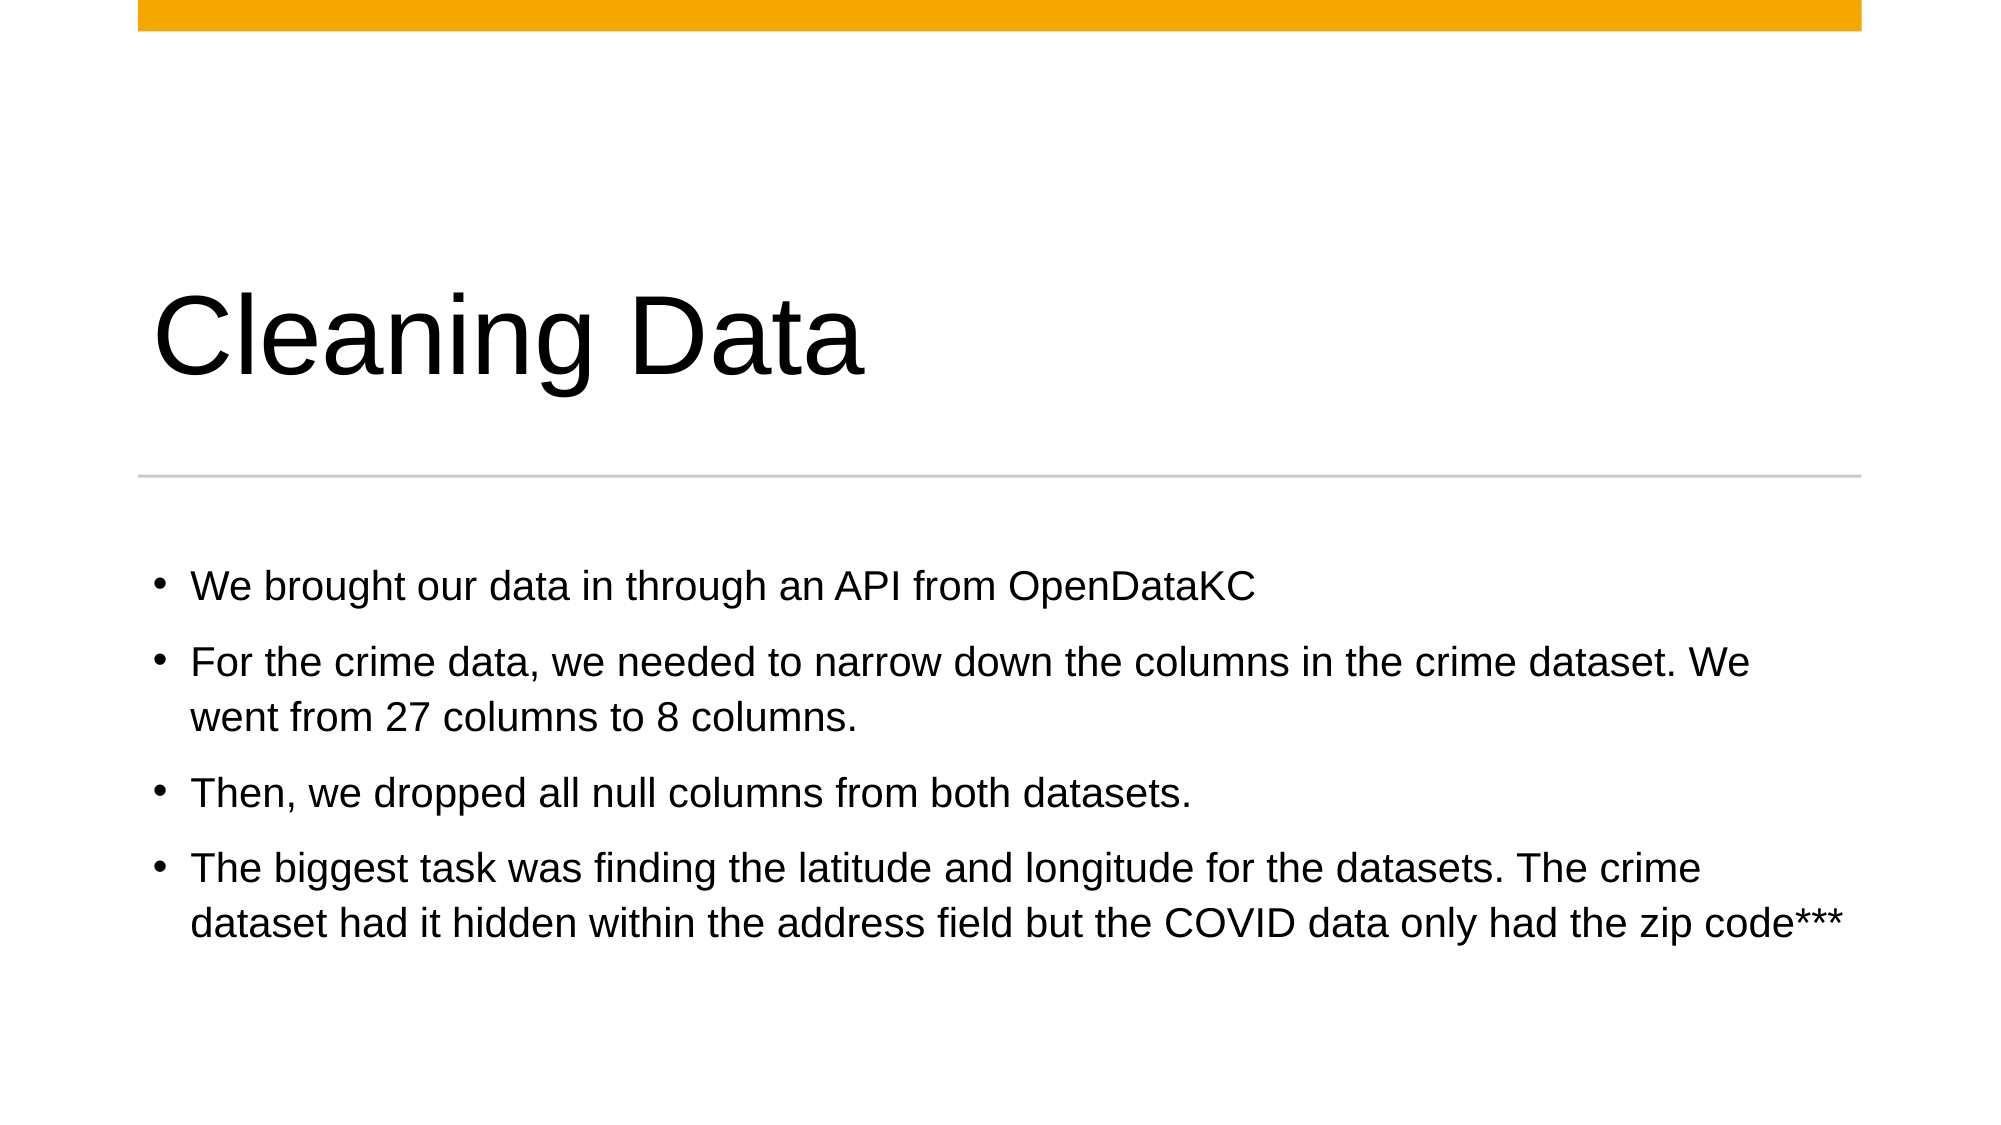

# Cleaning Data

We brought our data in through an API from OpenDataKC
For the crime data, we needed to narrow down the columns in the crime dataset. We went from 27 columns to 8 columns.
Then, we dropped all null columns from both datasets.
The biggest task was finding the latitude and longitude for the datasets. The crime dataset had it hidden within the address field but the COVID data only had the zip code***